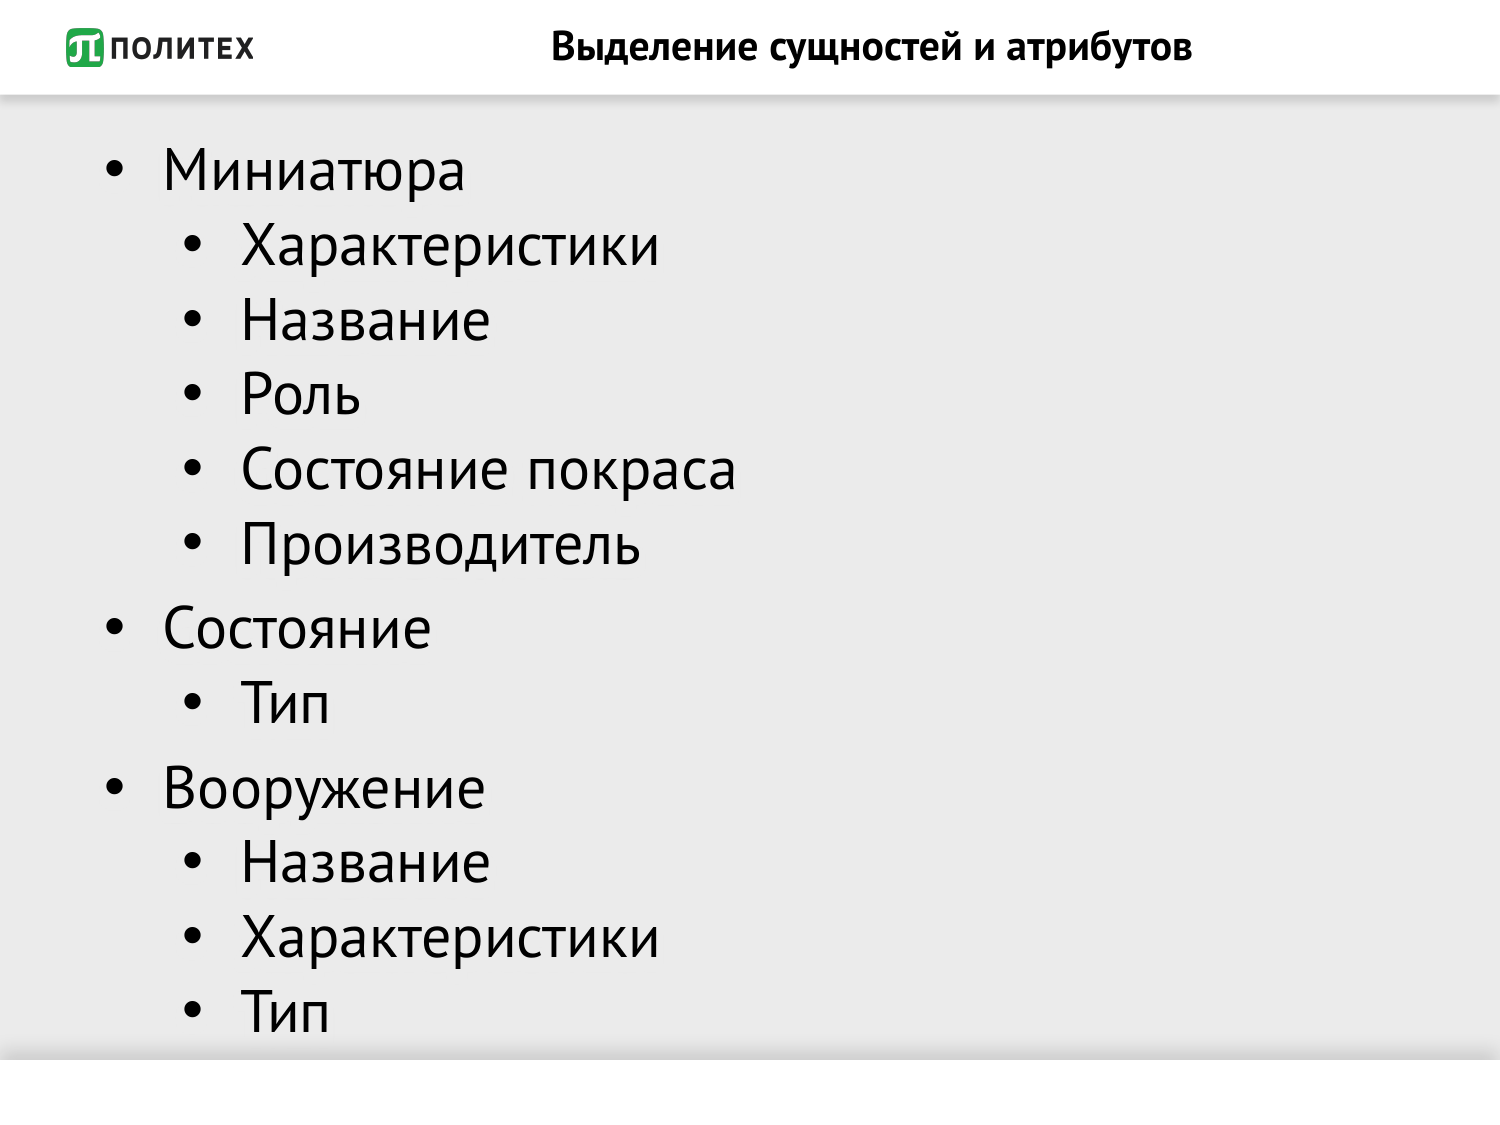

# Выделение сущностей и атрибутов
Миниатюра
Характеристики
Название
Роль
Состояние покраса
Производитель
Состояние
Тип
Вооружение
Название
Характеристики
Тип